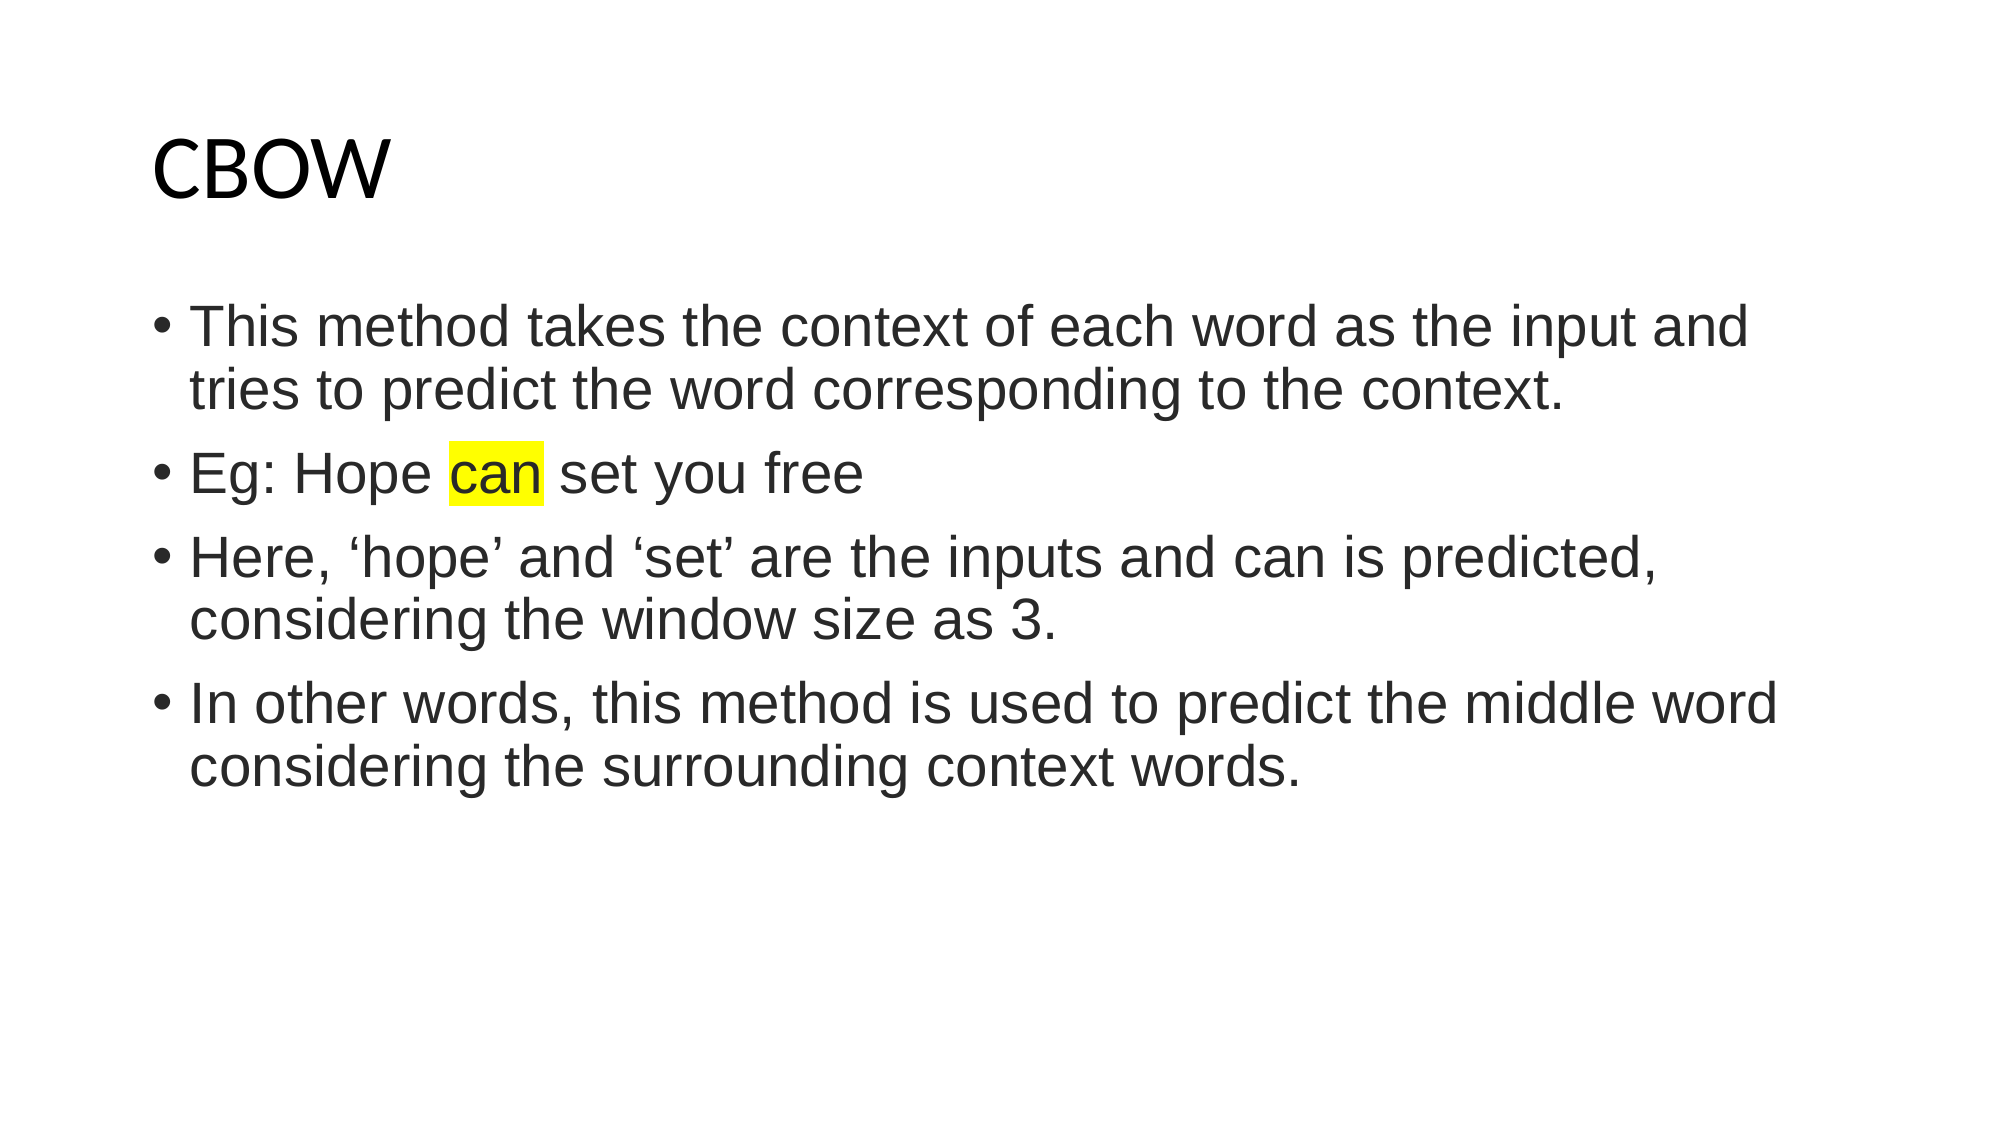

# CBOW
This method takes the context of each word as the input and tries to predict the word corresponding to the context.
Eg: Hope can set you free
Here, ‘hope’ and ‘set’ are the inputs and can is predicted, considering the window size as 3.
In other words, this method is used to predict the middle word considering the surrounding context words.